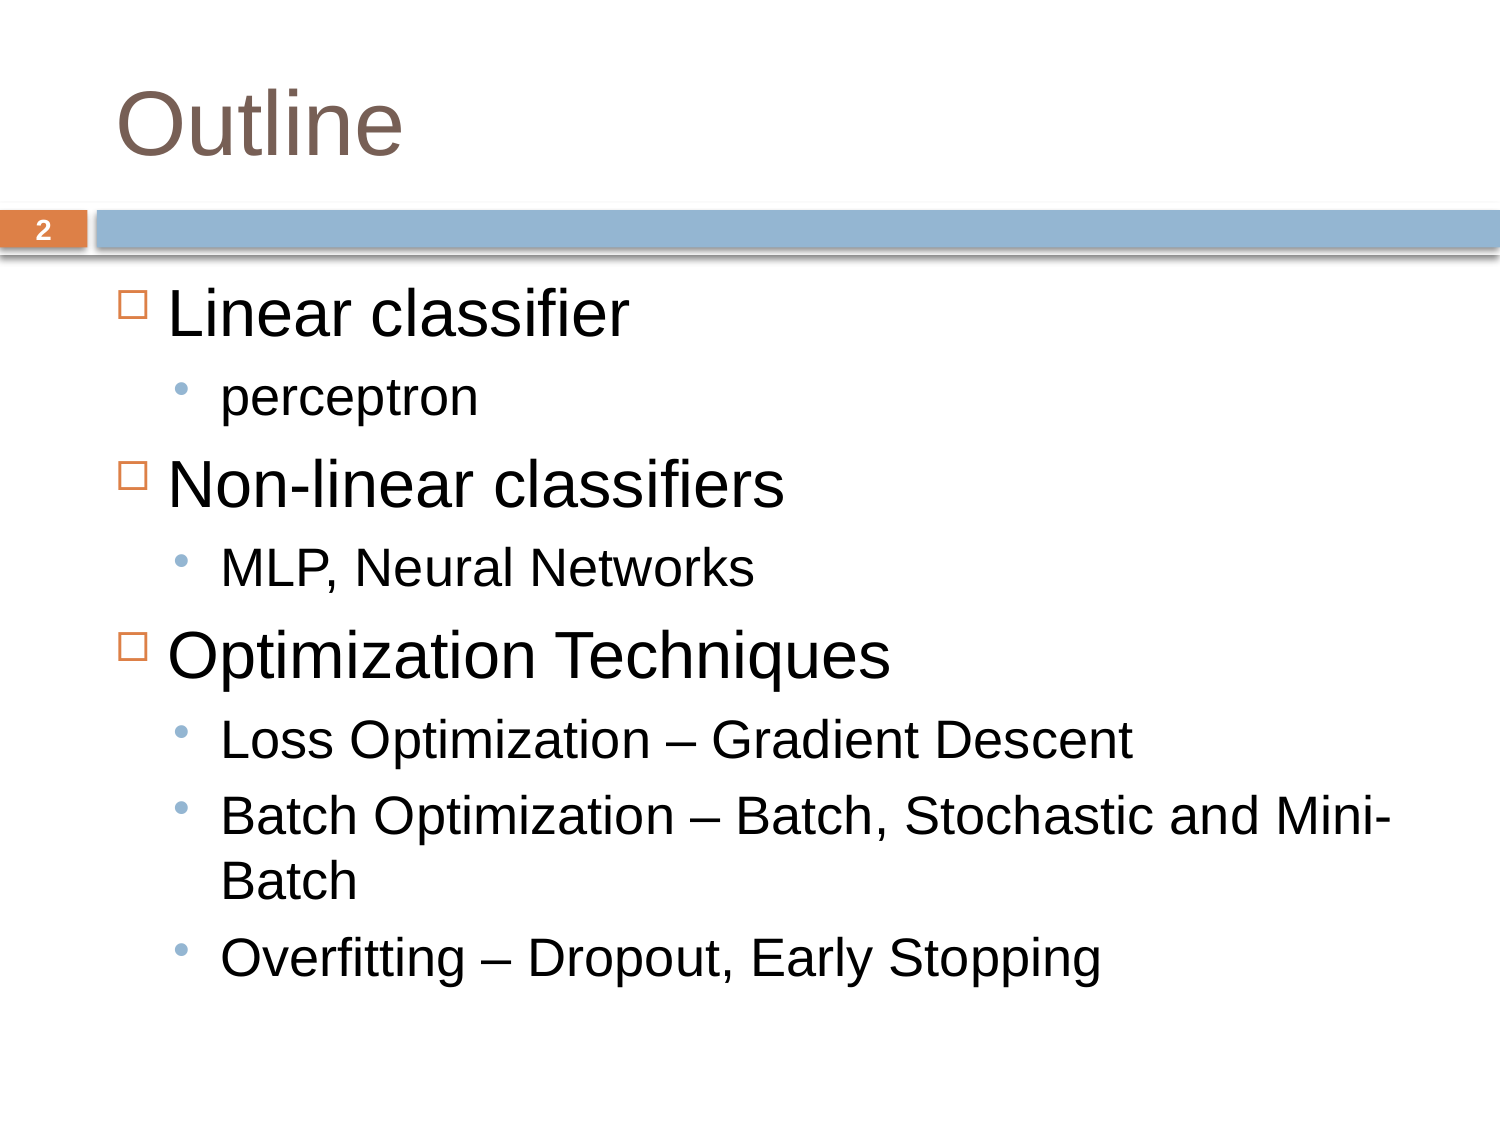

# Outline
2
Linear classifier
perceptron
Non-linear classifiers
MLP, Neural Networks
Optimization Techniques
Loss Optimization – Gradient Descent
Batch Optimization – Batch, Stochastic and Mini-Batch
Overfitting – Dropout, Early Stopping